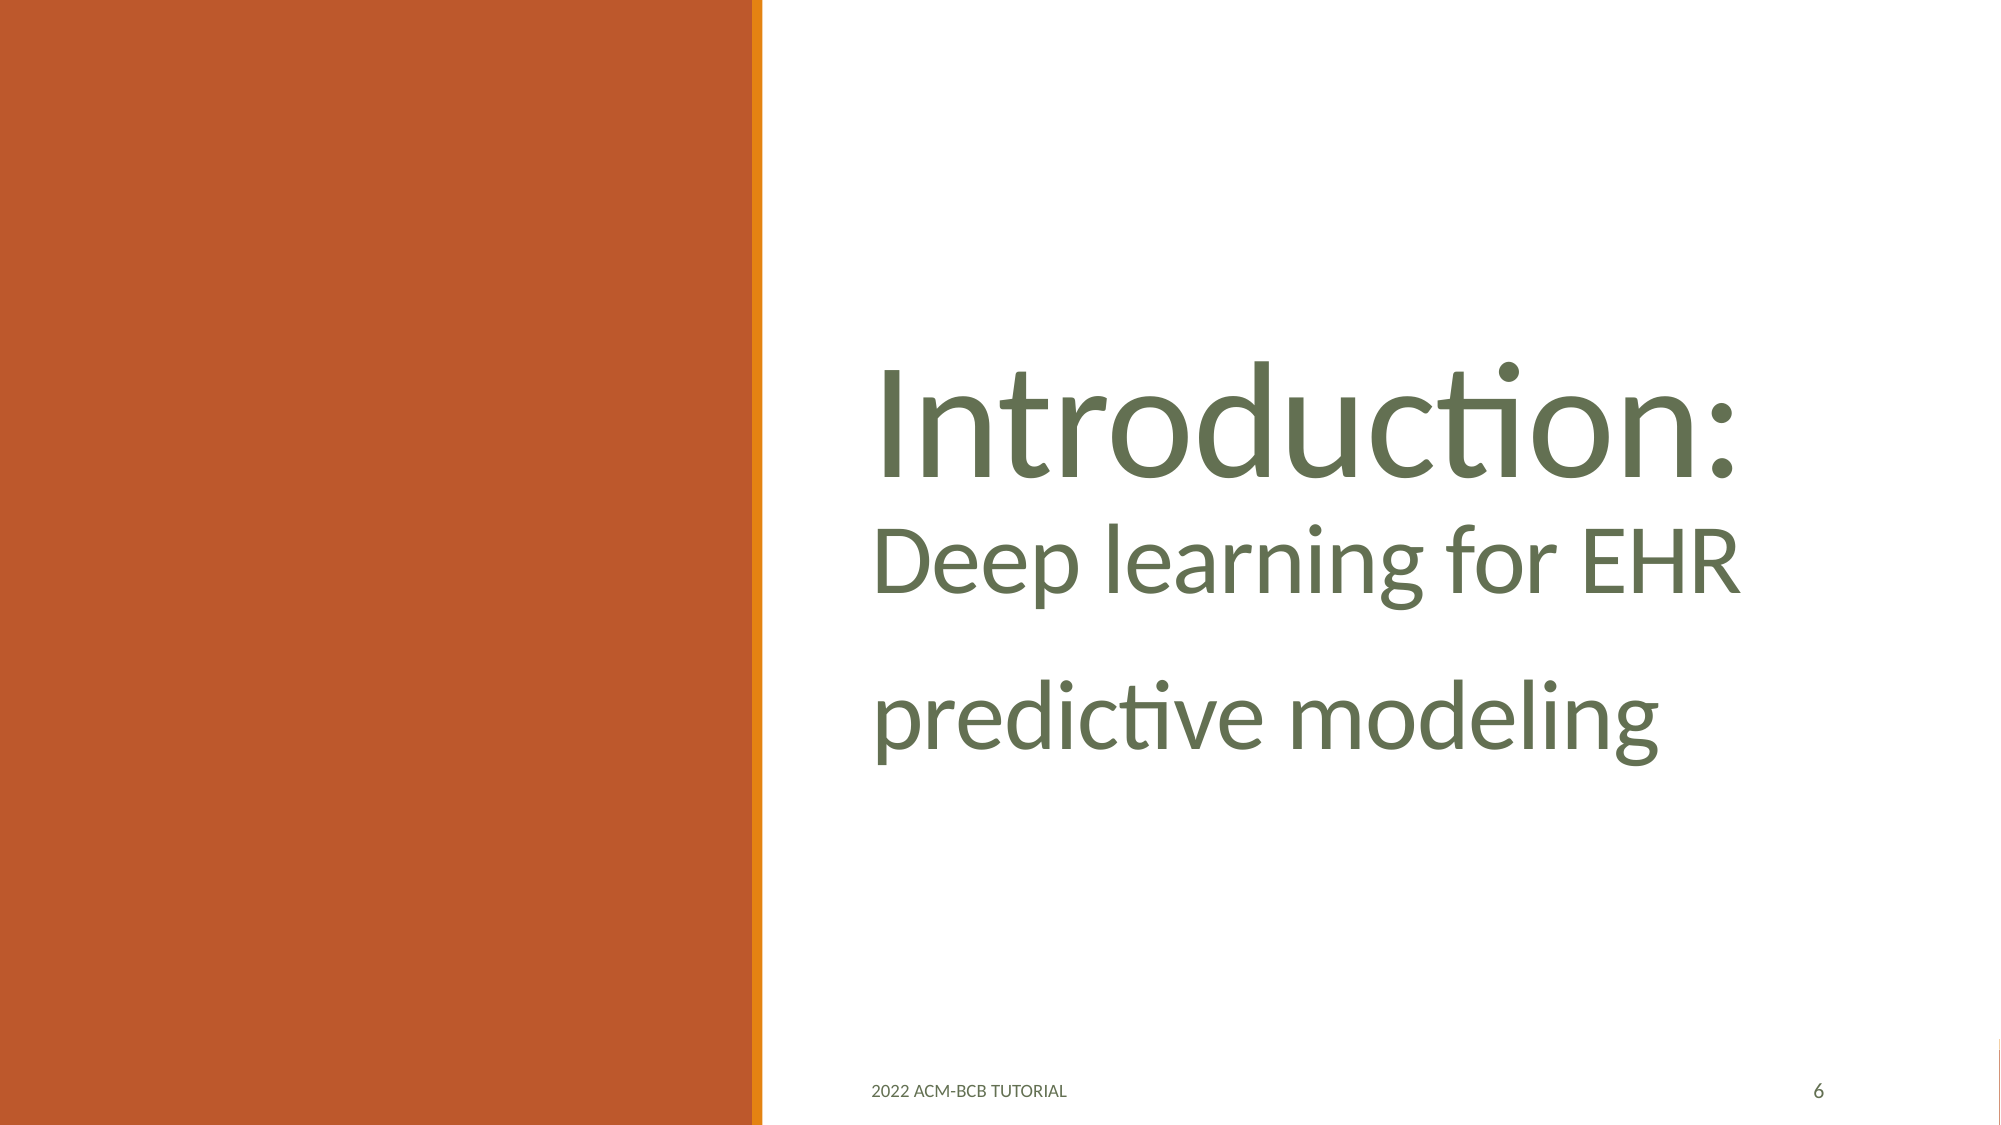

# Introduction: Deep learning for EHR predictive modeling

2022 ACM-BCB Tutorial
6